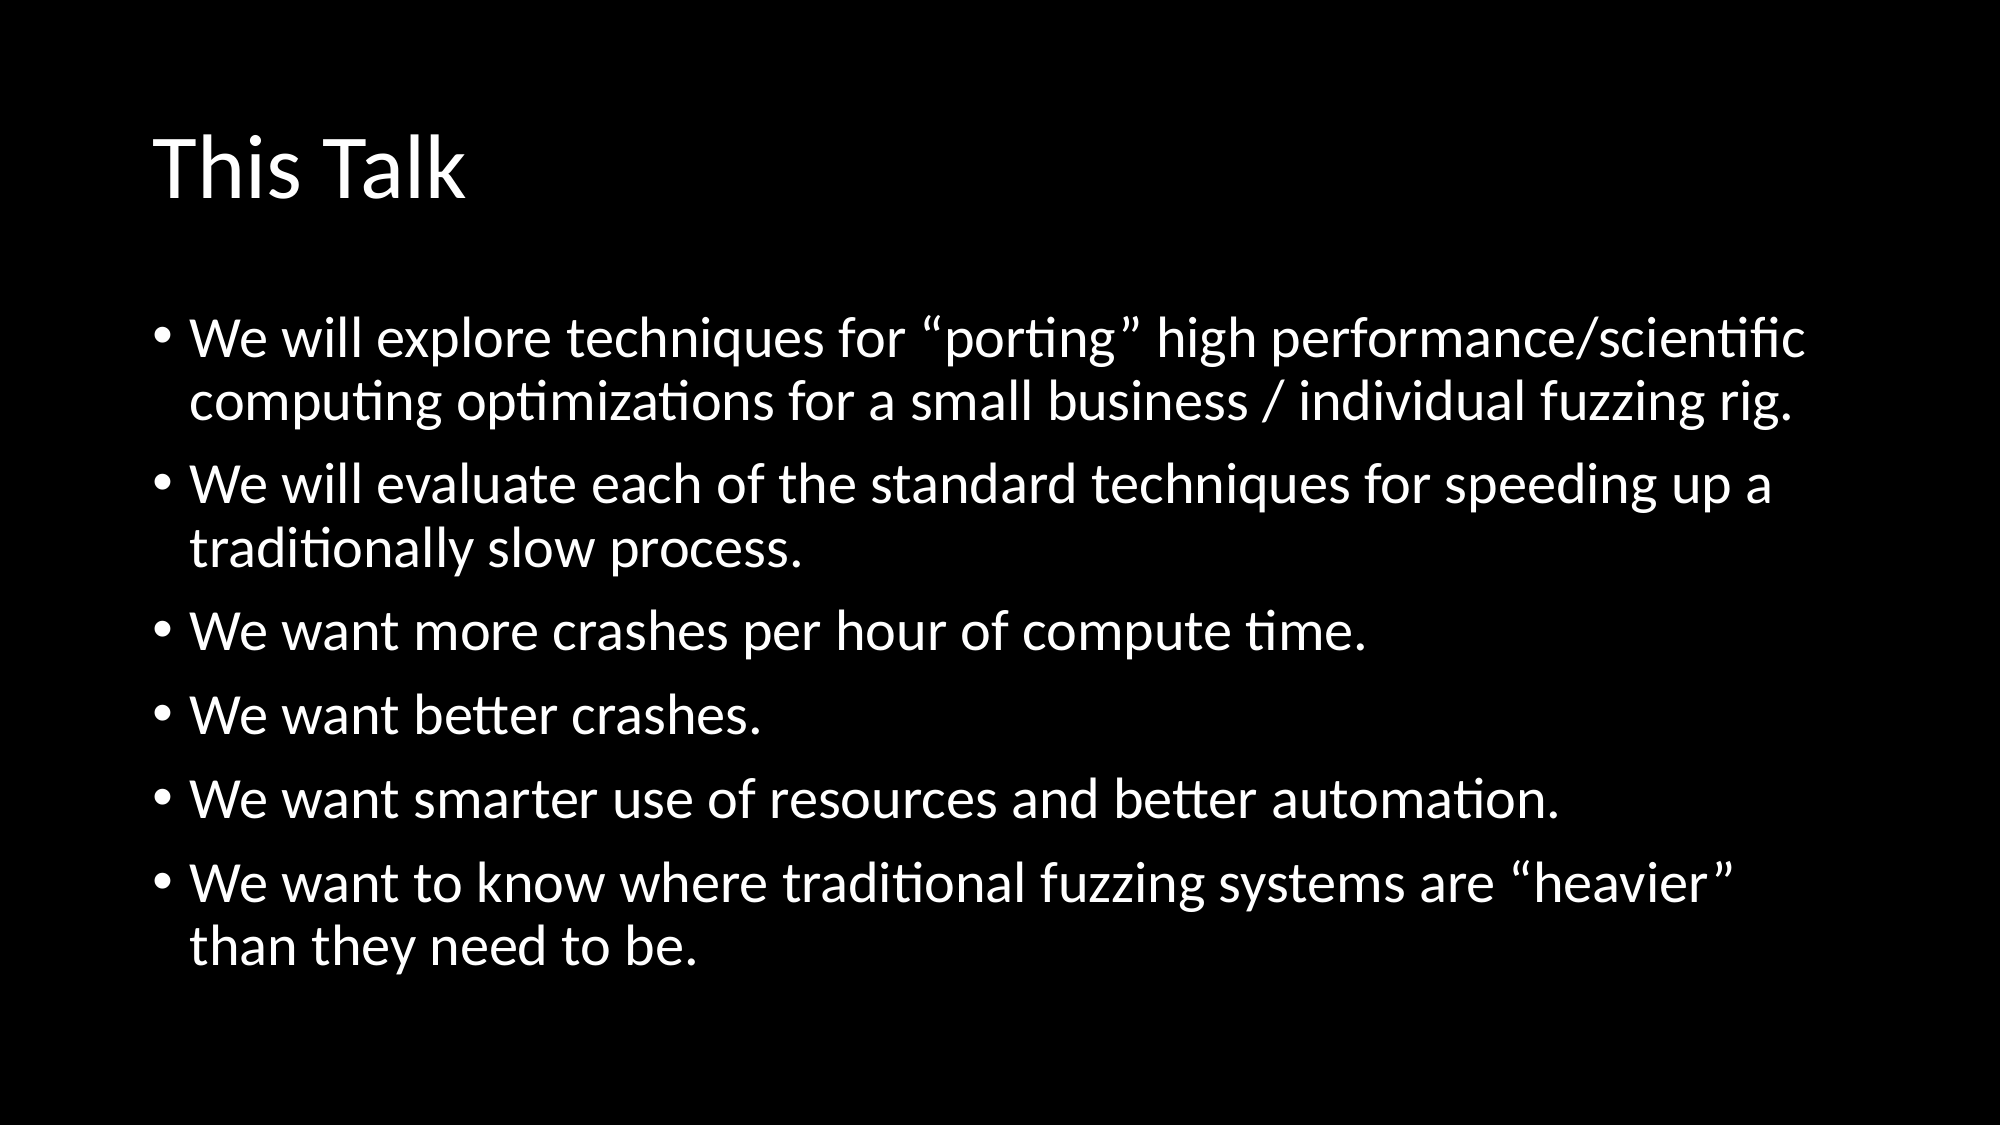

# This Talk
We will explore techniques for “porting” high performance/scientific computing optimizations for a small business / individual fuzzing rig.
We will evaluate each of the standard techniques for speeding up a traditionally slow process.
We want more crashes per hour of compute time.
We want better crashes.
We want smarter use of resources and better automation.
We want to know where traditional fuzzing systems are “heavier” than they need to be.